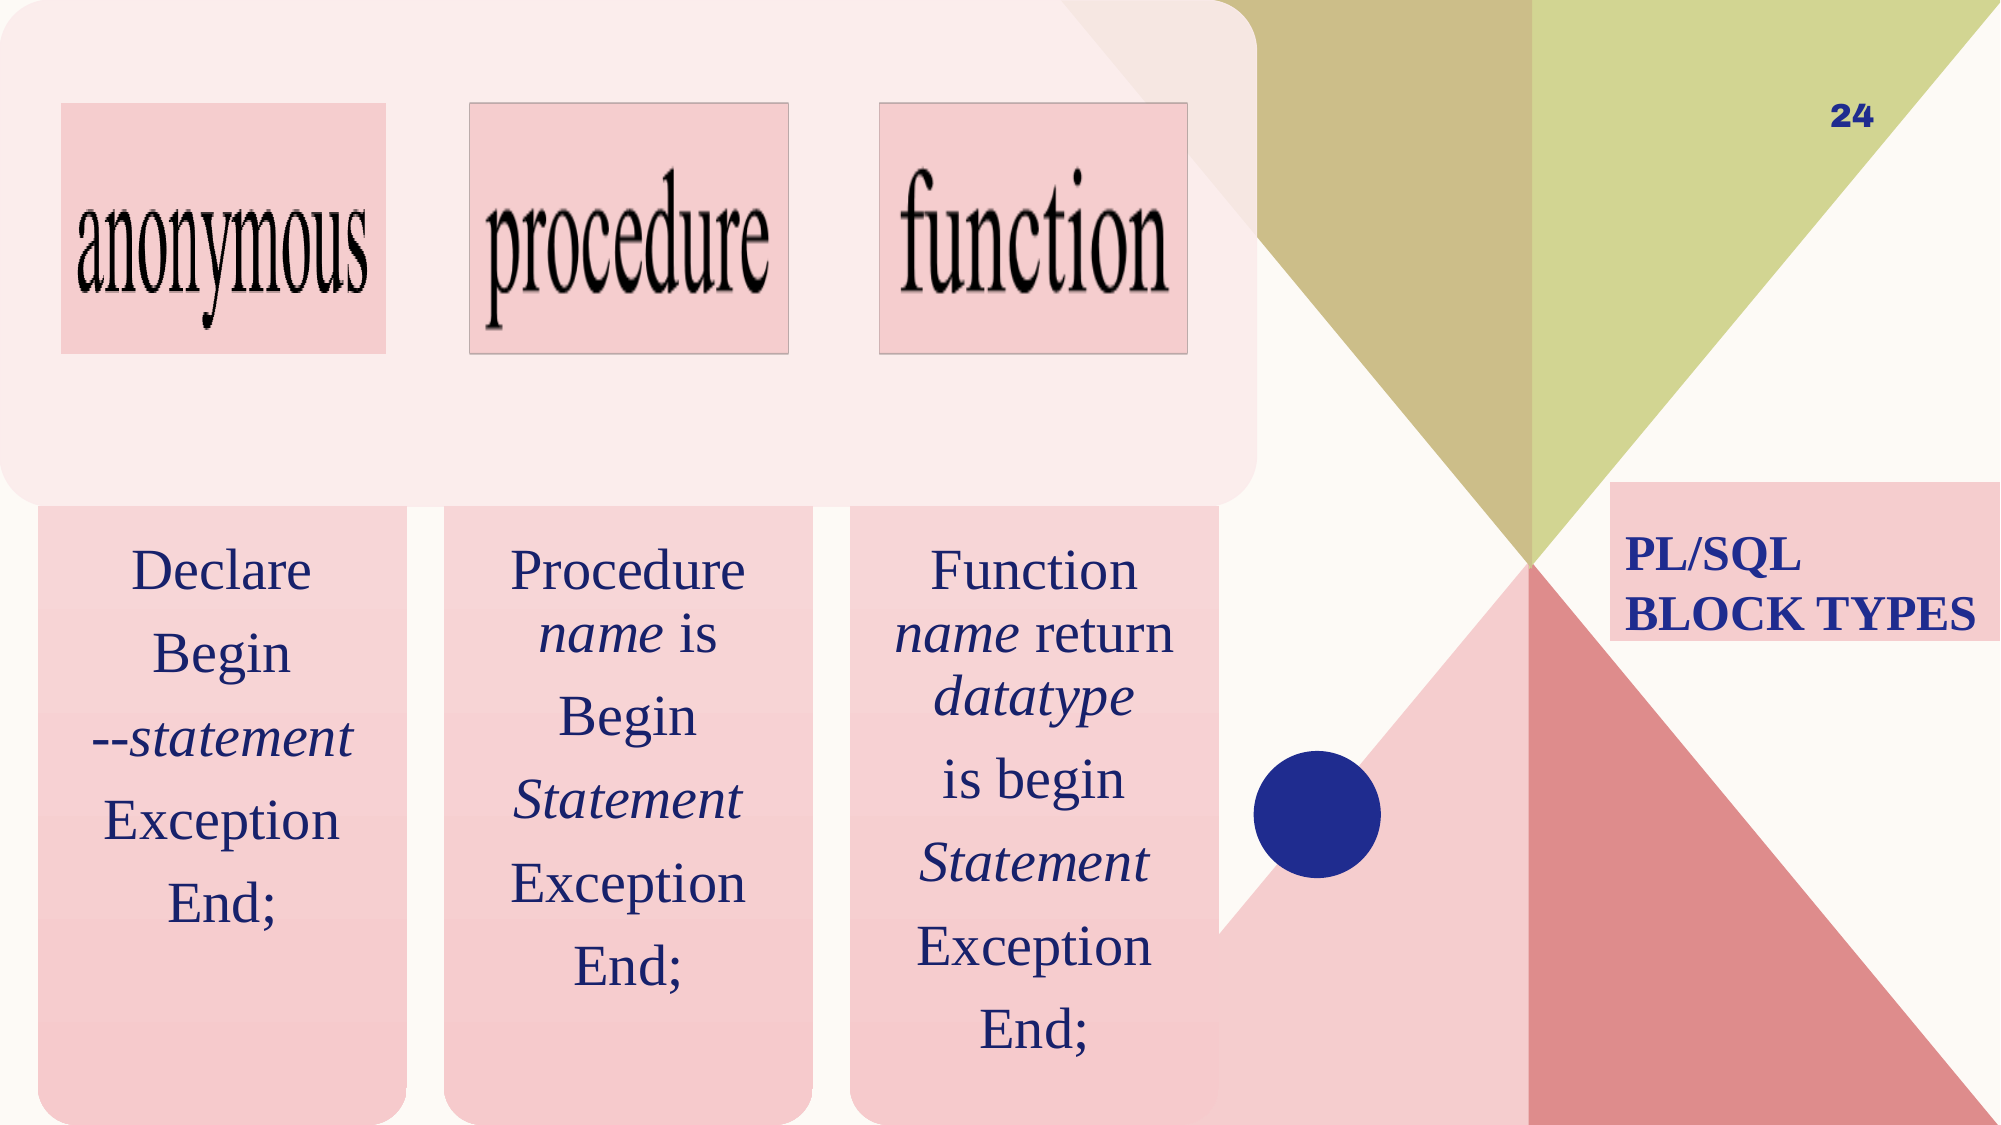

Declare
Begin
--statement
Exception
End;
Procedure name is
Begin
Statement
Exception
End;
Function name return datatype
is begin
Statement
Exception
End;
24
# PL/SQL BLOCK TYPES